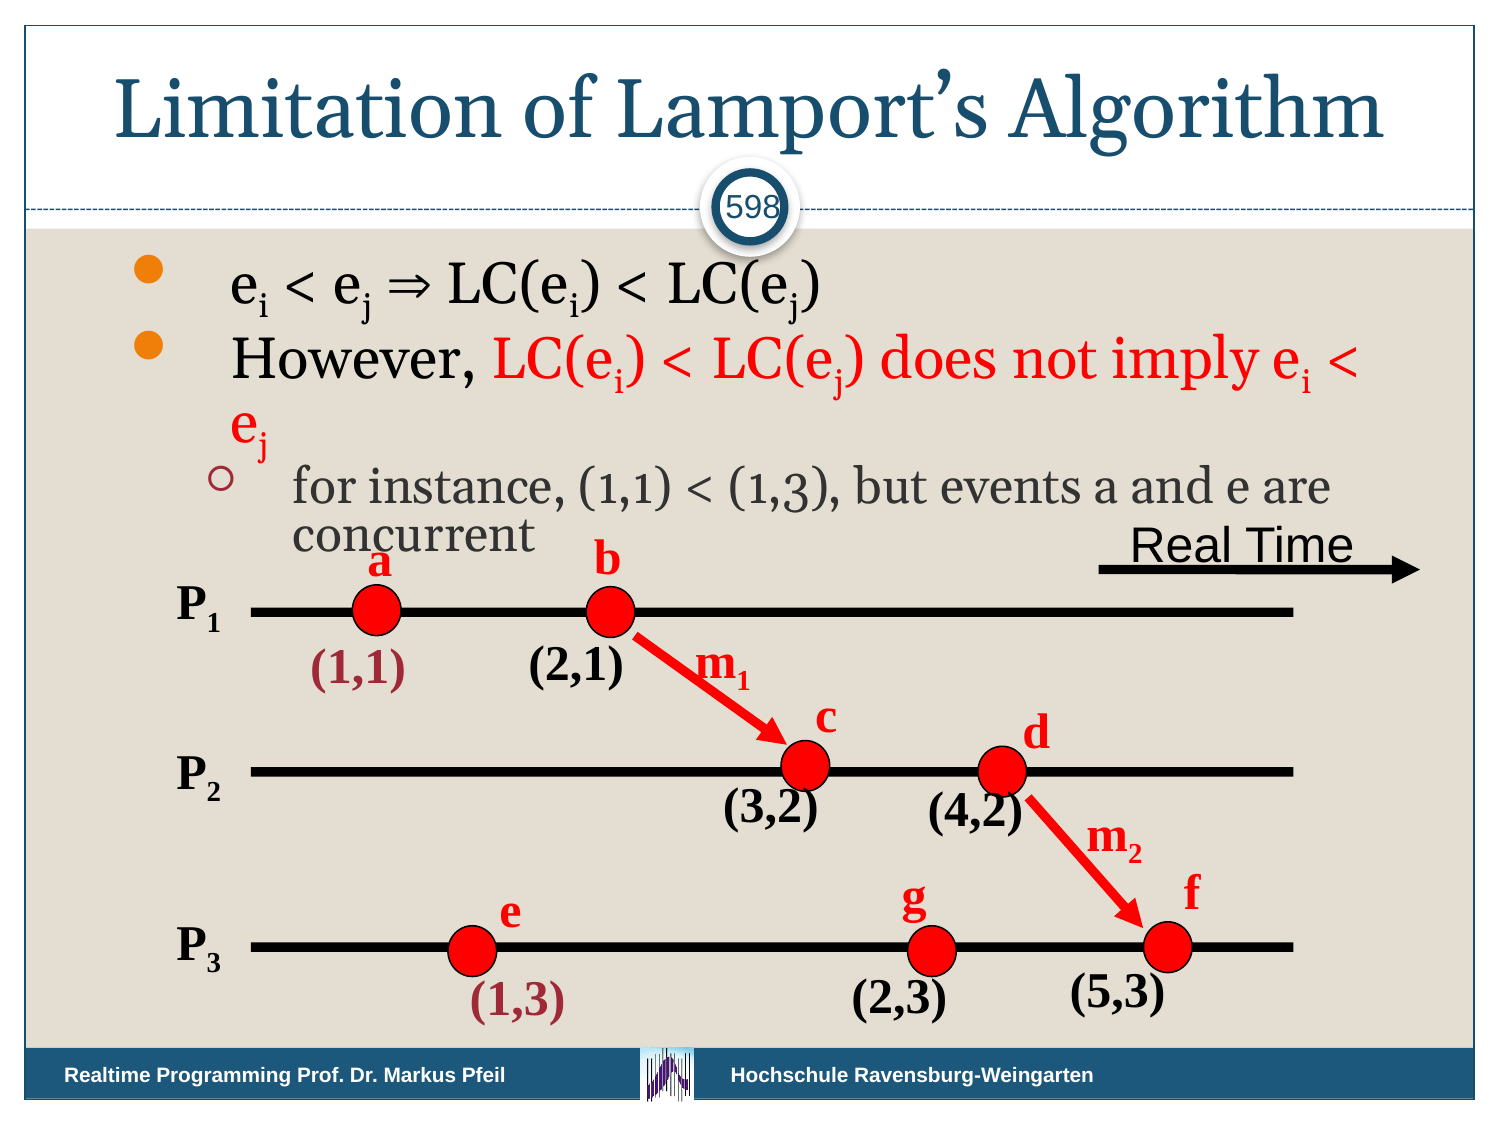

# Limitation of Lamport’s Algorithm
598
ei < ej ⇒ LC(ei) < LC(ej)
However, LC(ei) < LC(ej) does not imply ei < ej
for instance, (1,1) < (1,3), but events a and e are concurrent
Real Time
b
a
P1

m1
(2,1)
(1,1)

c
d
P2

(3,2)
(4,2)

m2

f
g
e
P3

(5,3)
(2,3)
(1,3)
Realtime Programming Prof. Dr. Markus Pfeil